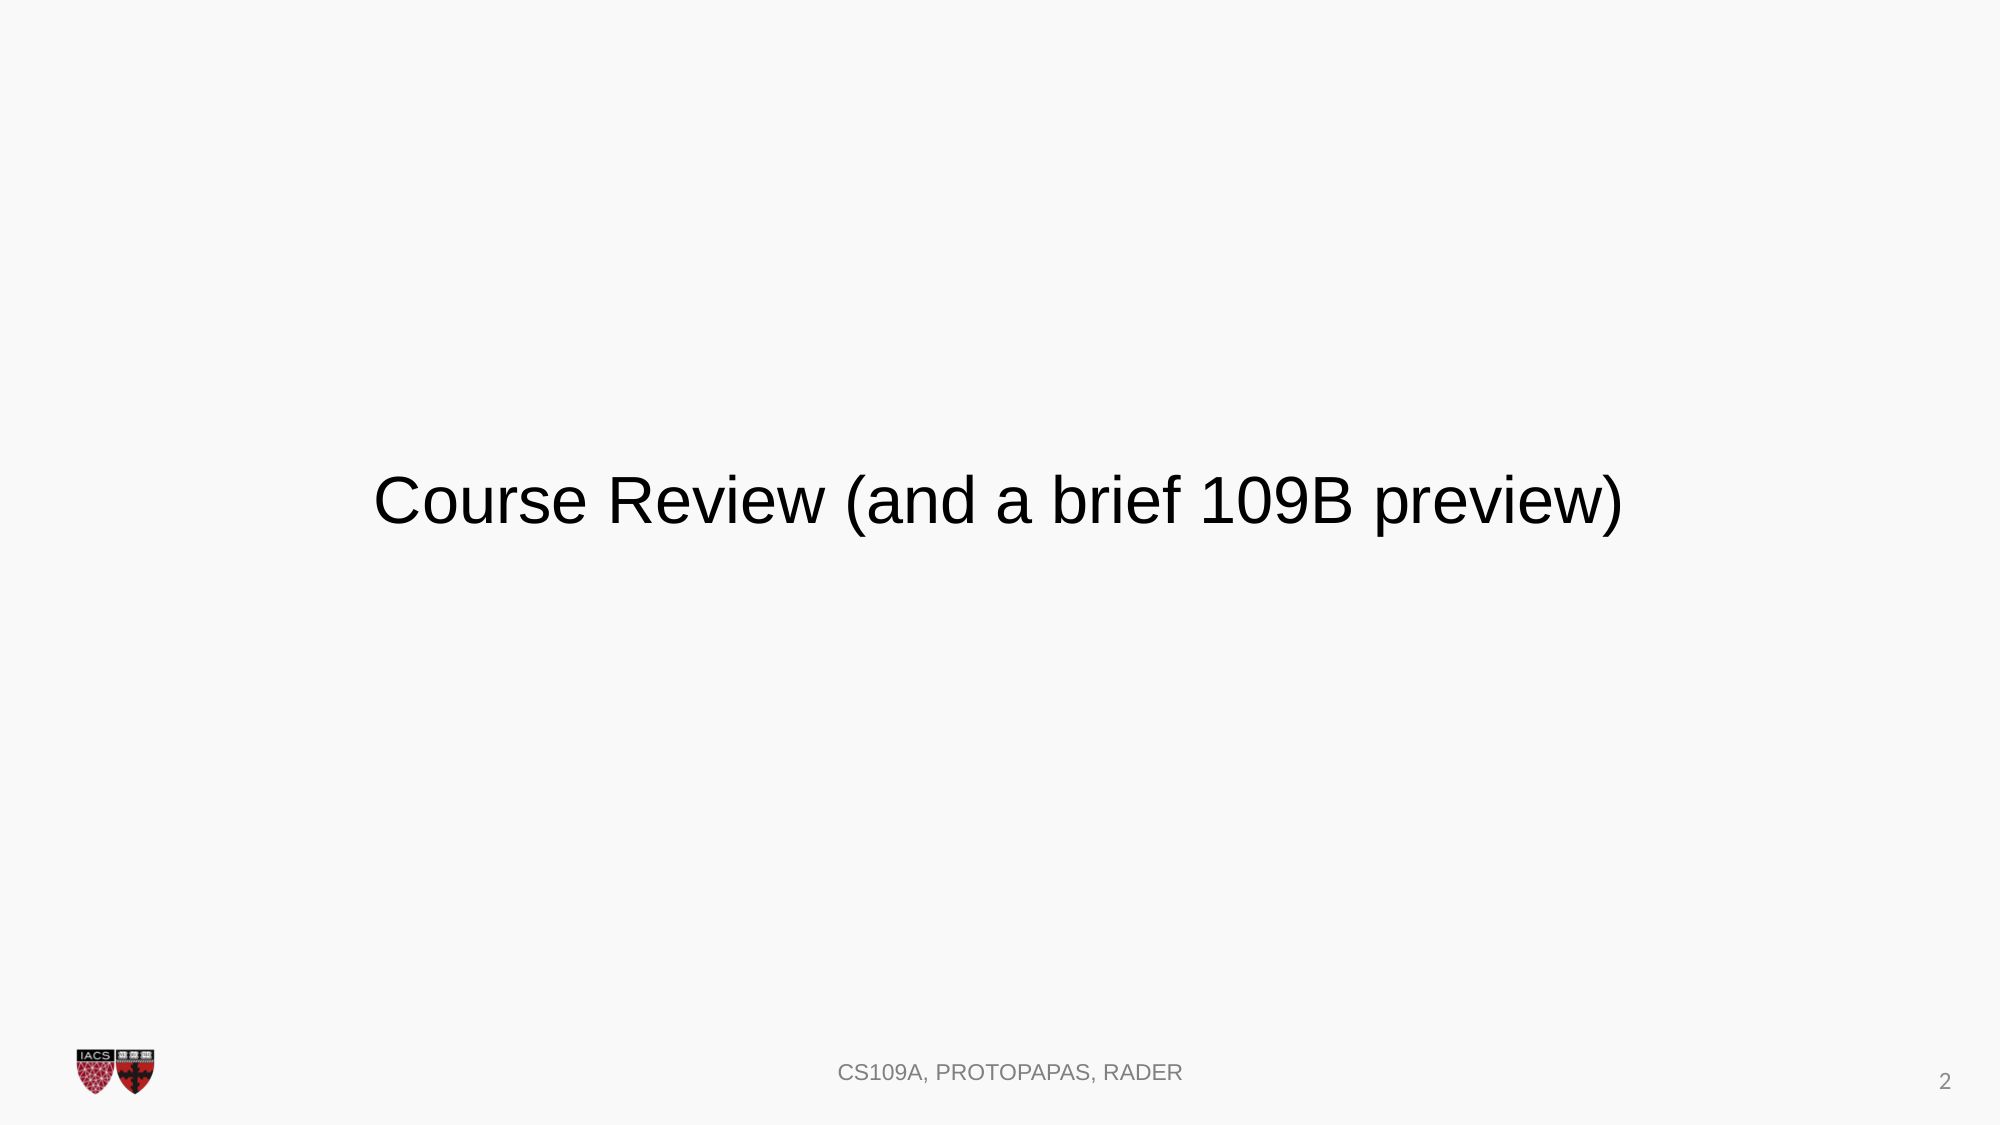

# Course Review (and a brief 109B preview)
2